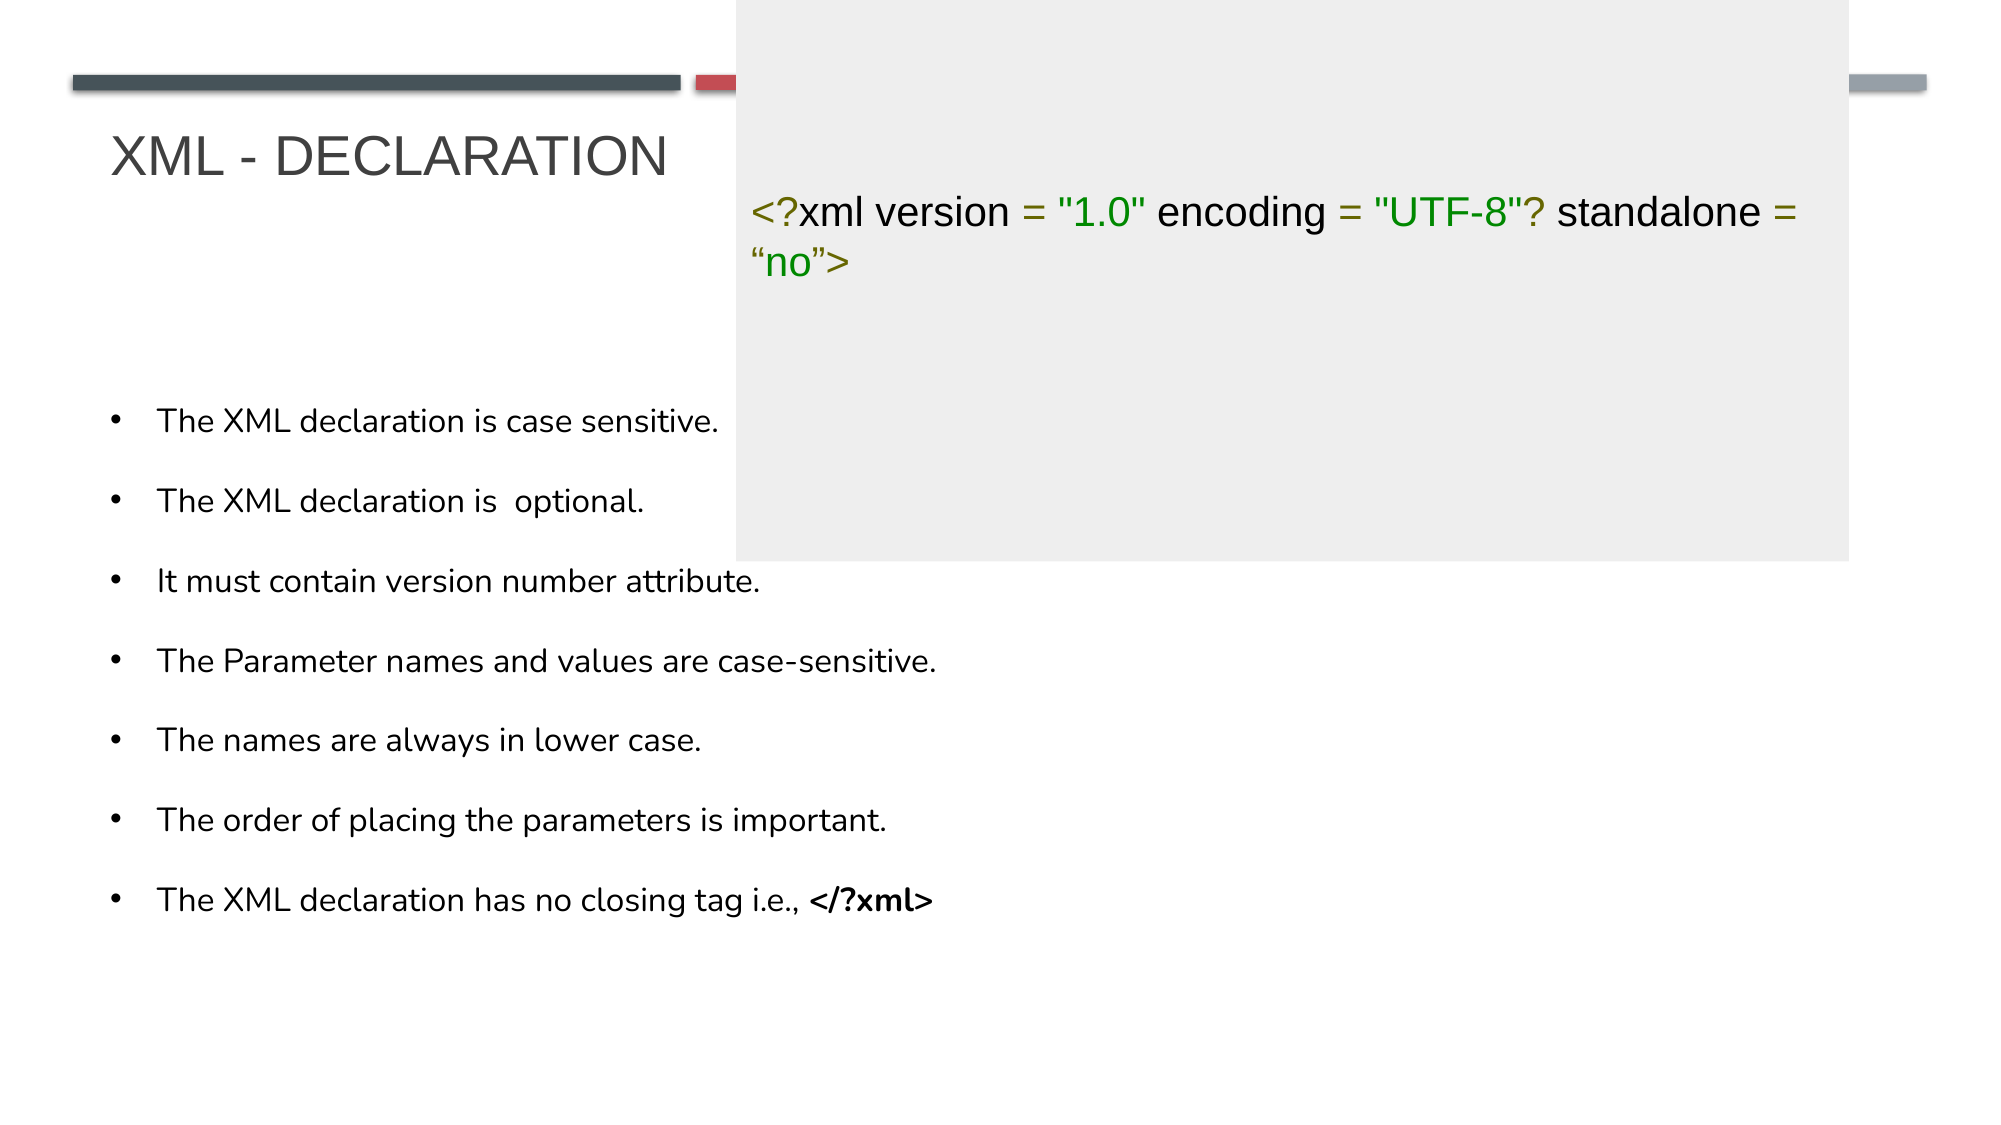

# XML - Declaration
<?xml version = "1.0" encoding = "UTF-8"? standalone = “no”>
The XML declaration is case sensitive.
The XML declaration is  optional.
It must contain version number attribute.
The Parameter names and values are case-sensitive.
The names are always in lower case.
The order of placing the parameters is important.
The XML declaration has no closing tag i.e., </?xml>